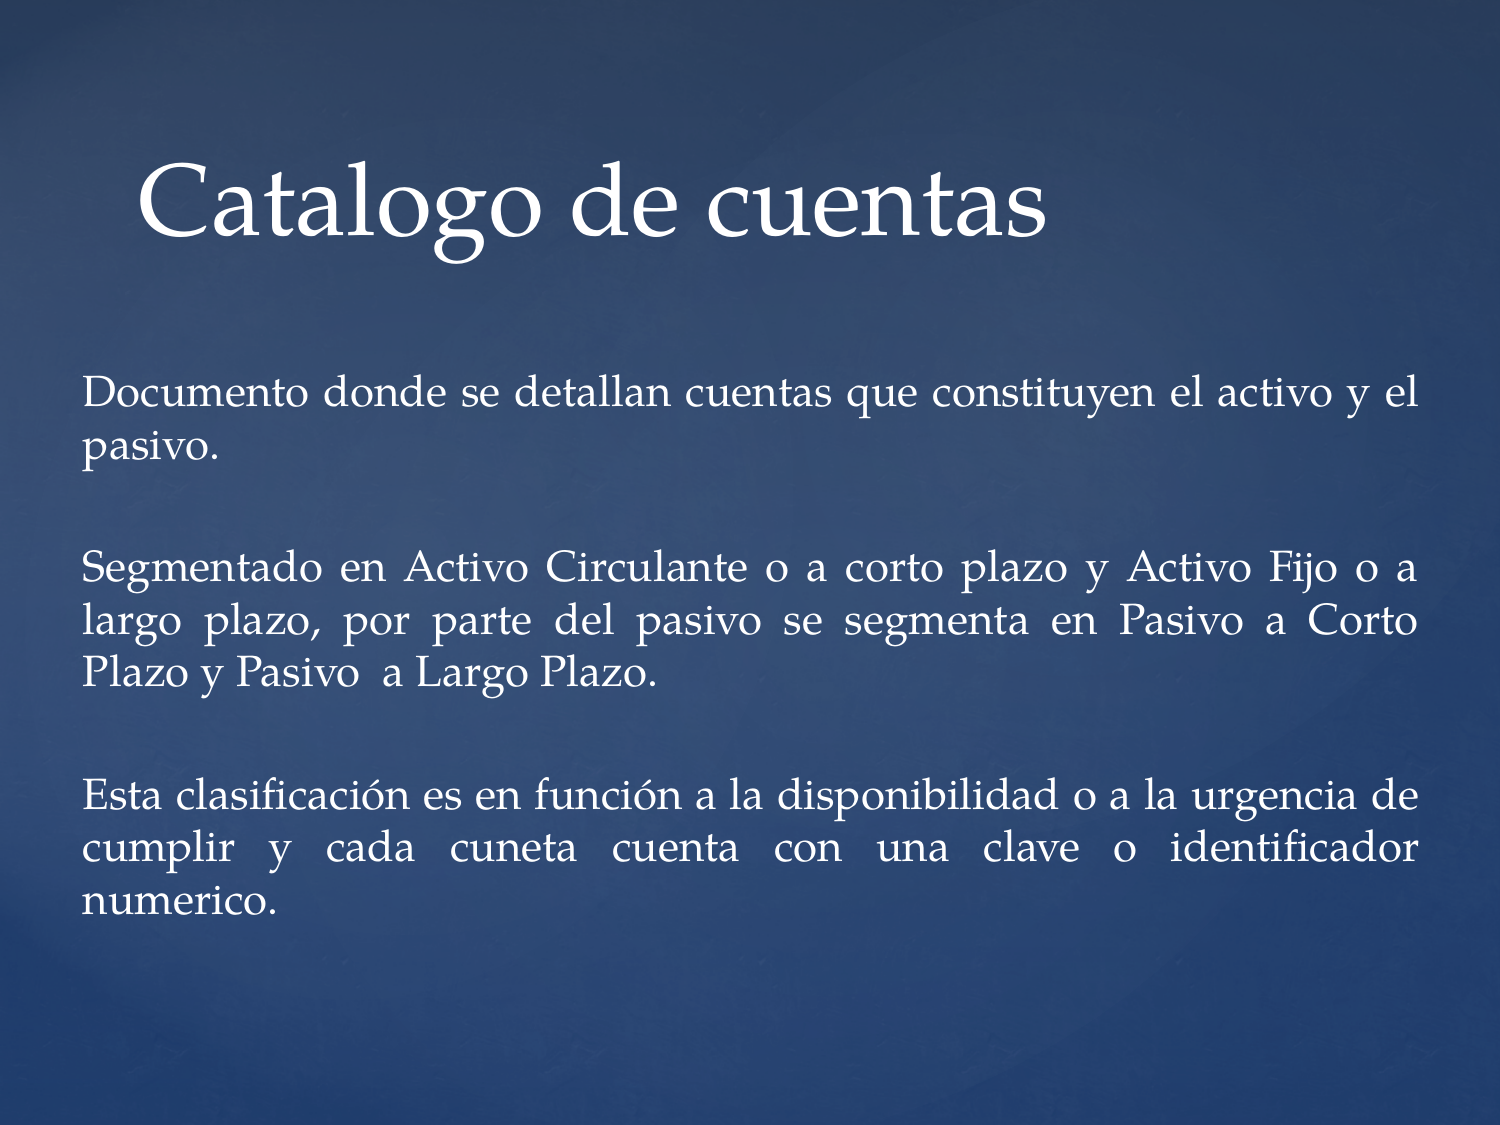

# Catalogo de cuentas
Documento donde se detallan cuentas que constituyen el activo y el pasivo.

Segmentado en Activo Circulante o a corto plazo y Activo Fijo o a largo plazo, por parte del pasivo se segmenta en Pasivo a Corto Plazo y Pasivo  a Largo Plazo.

Esta clasificación es en función a la disponibilidad o a la urgencia de cumplir y cada cuneta cuenta con una clave o identificador numerico.